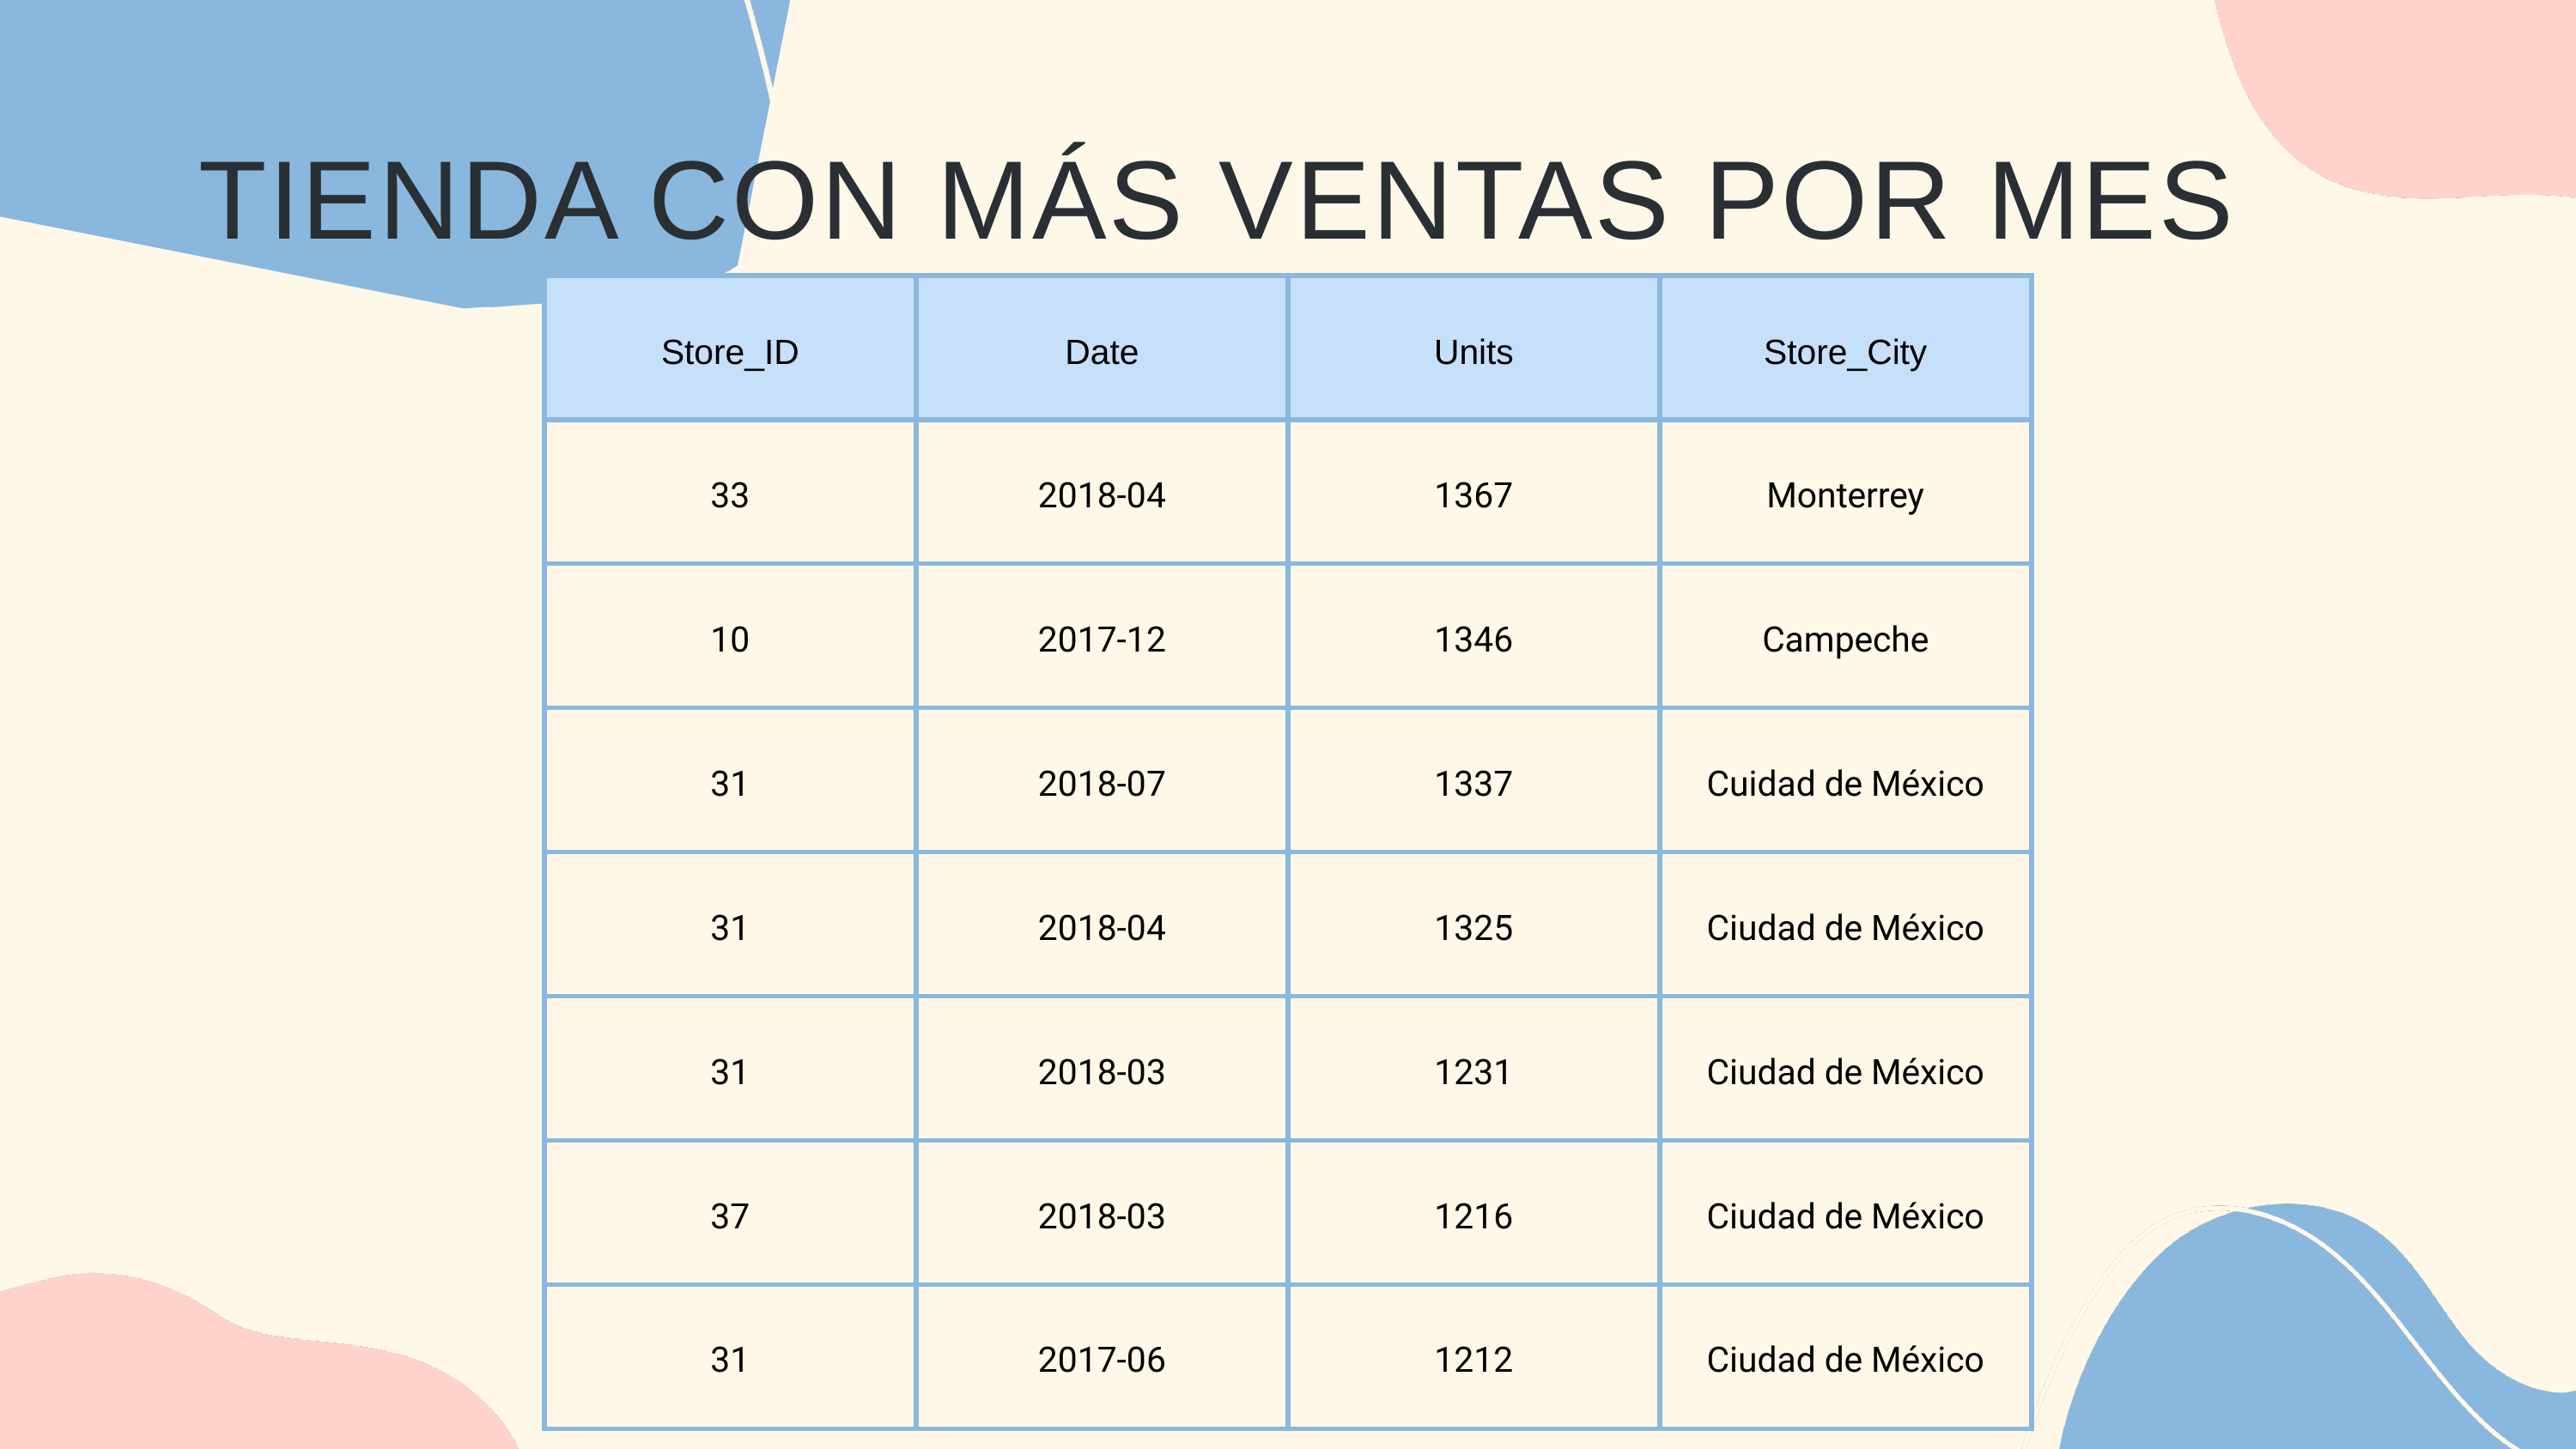

TIENDA CON MÁS VENTAS POR MES
| Store\_ID | Date | Units | Store\_City |
| --- | --- | --- | --- |
| 33 | 2018-04 | 1367 | Monterrey |
| 10 | 2017-12 | 1346 | Campeche |
| 31 | 2018-07 | 1337 | Cuidad de México |
| 31 | 2018-04 | 1325 | Ciudad de México |
| 31 | 2018-03 | 1231 | Ciudad de México |
| 37 | 2018-03 | 1216 | Ciudad de México |
| 31 | 2017-06 | 1212 | Ciudad de México |